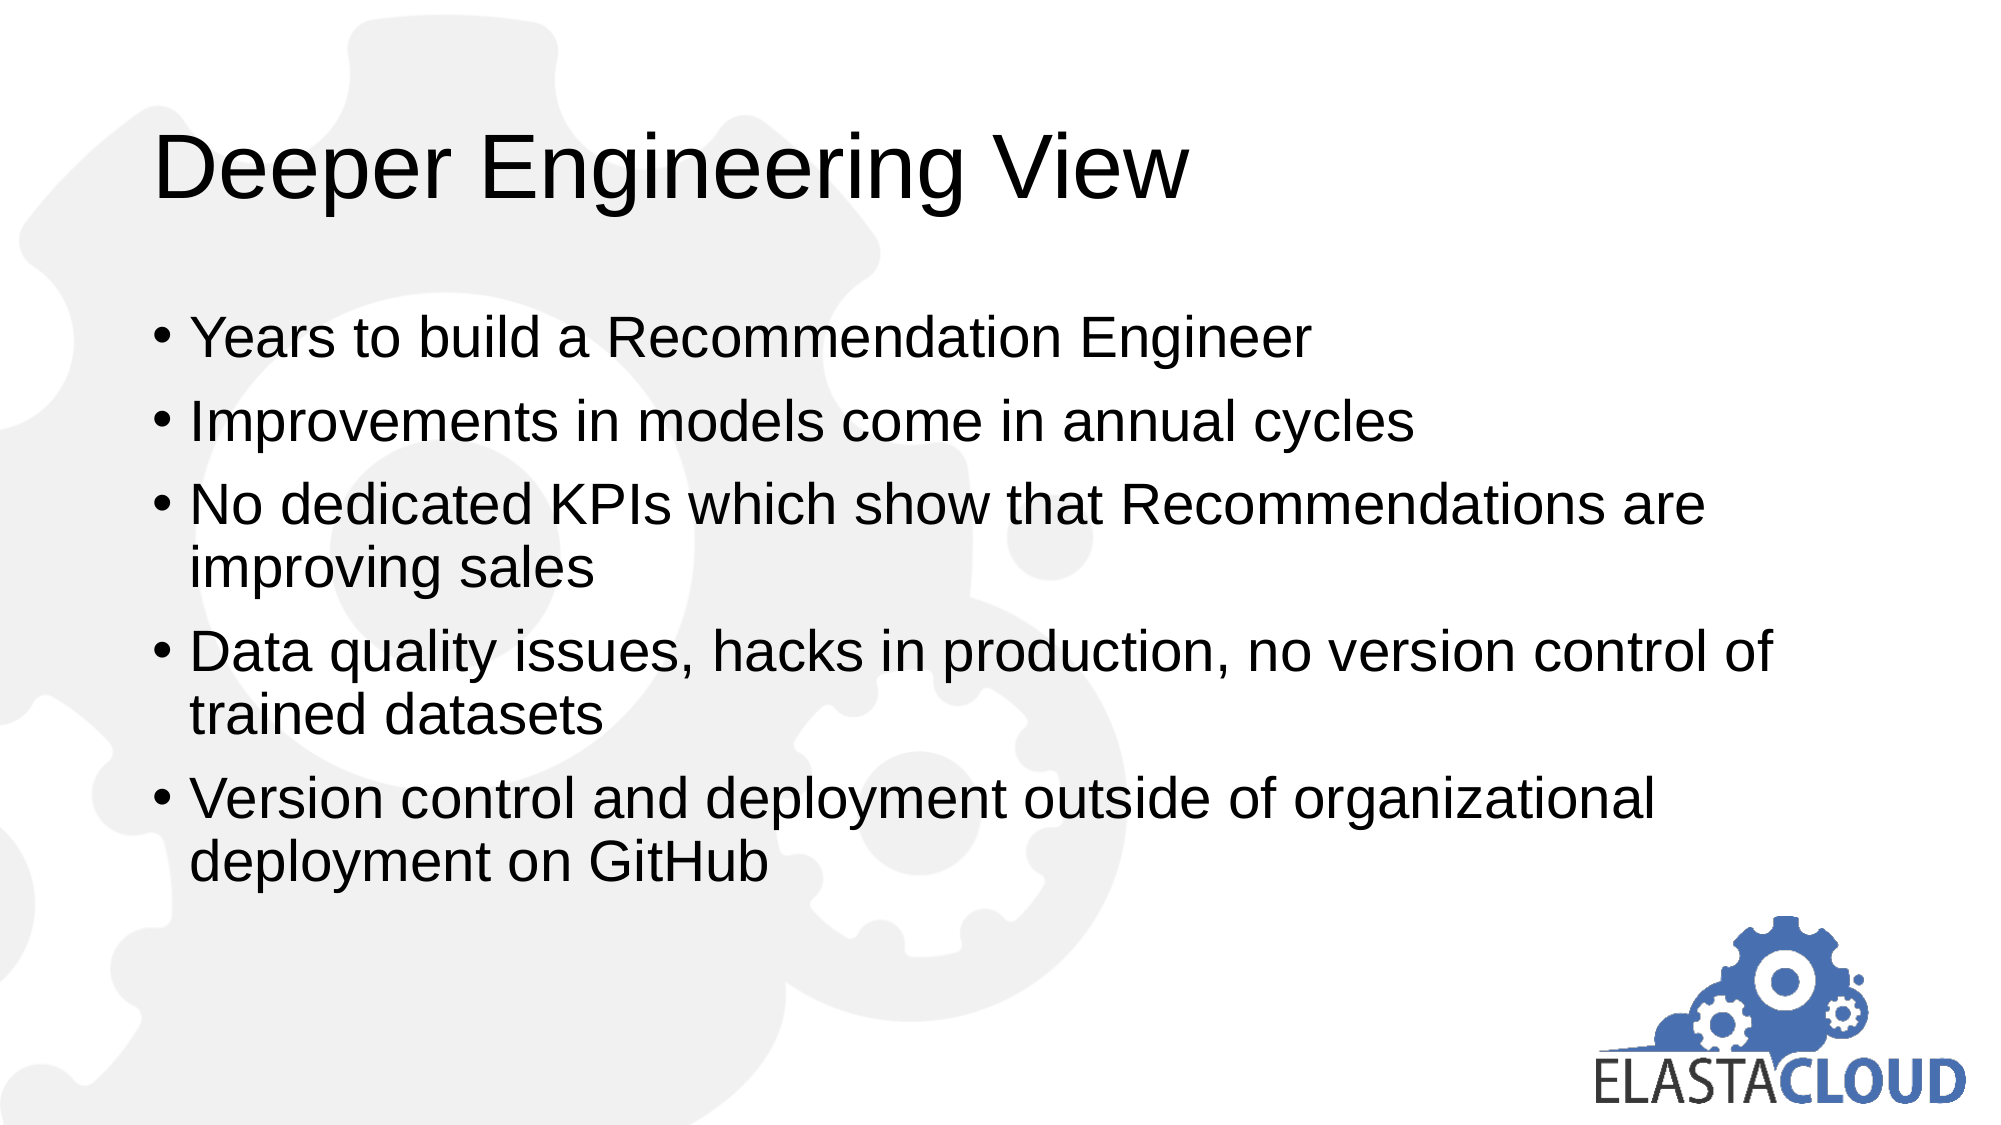

# Deeper Engineering View
Years to build a Recommendation Engineer
Improvements in models come in annual cycles
No dedicated KPIs which show that Recommendations are improving sales
Data quality issues, hacks in production, no version control of trained datasets
Version control and deployment outside of organizational deployment on GitHub